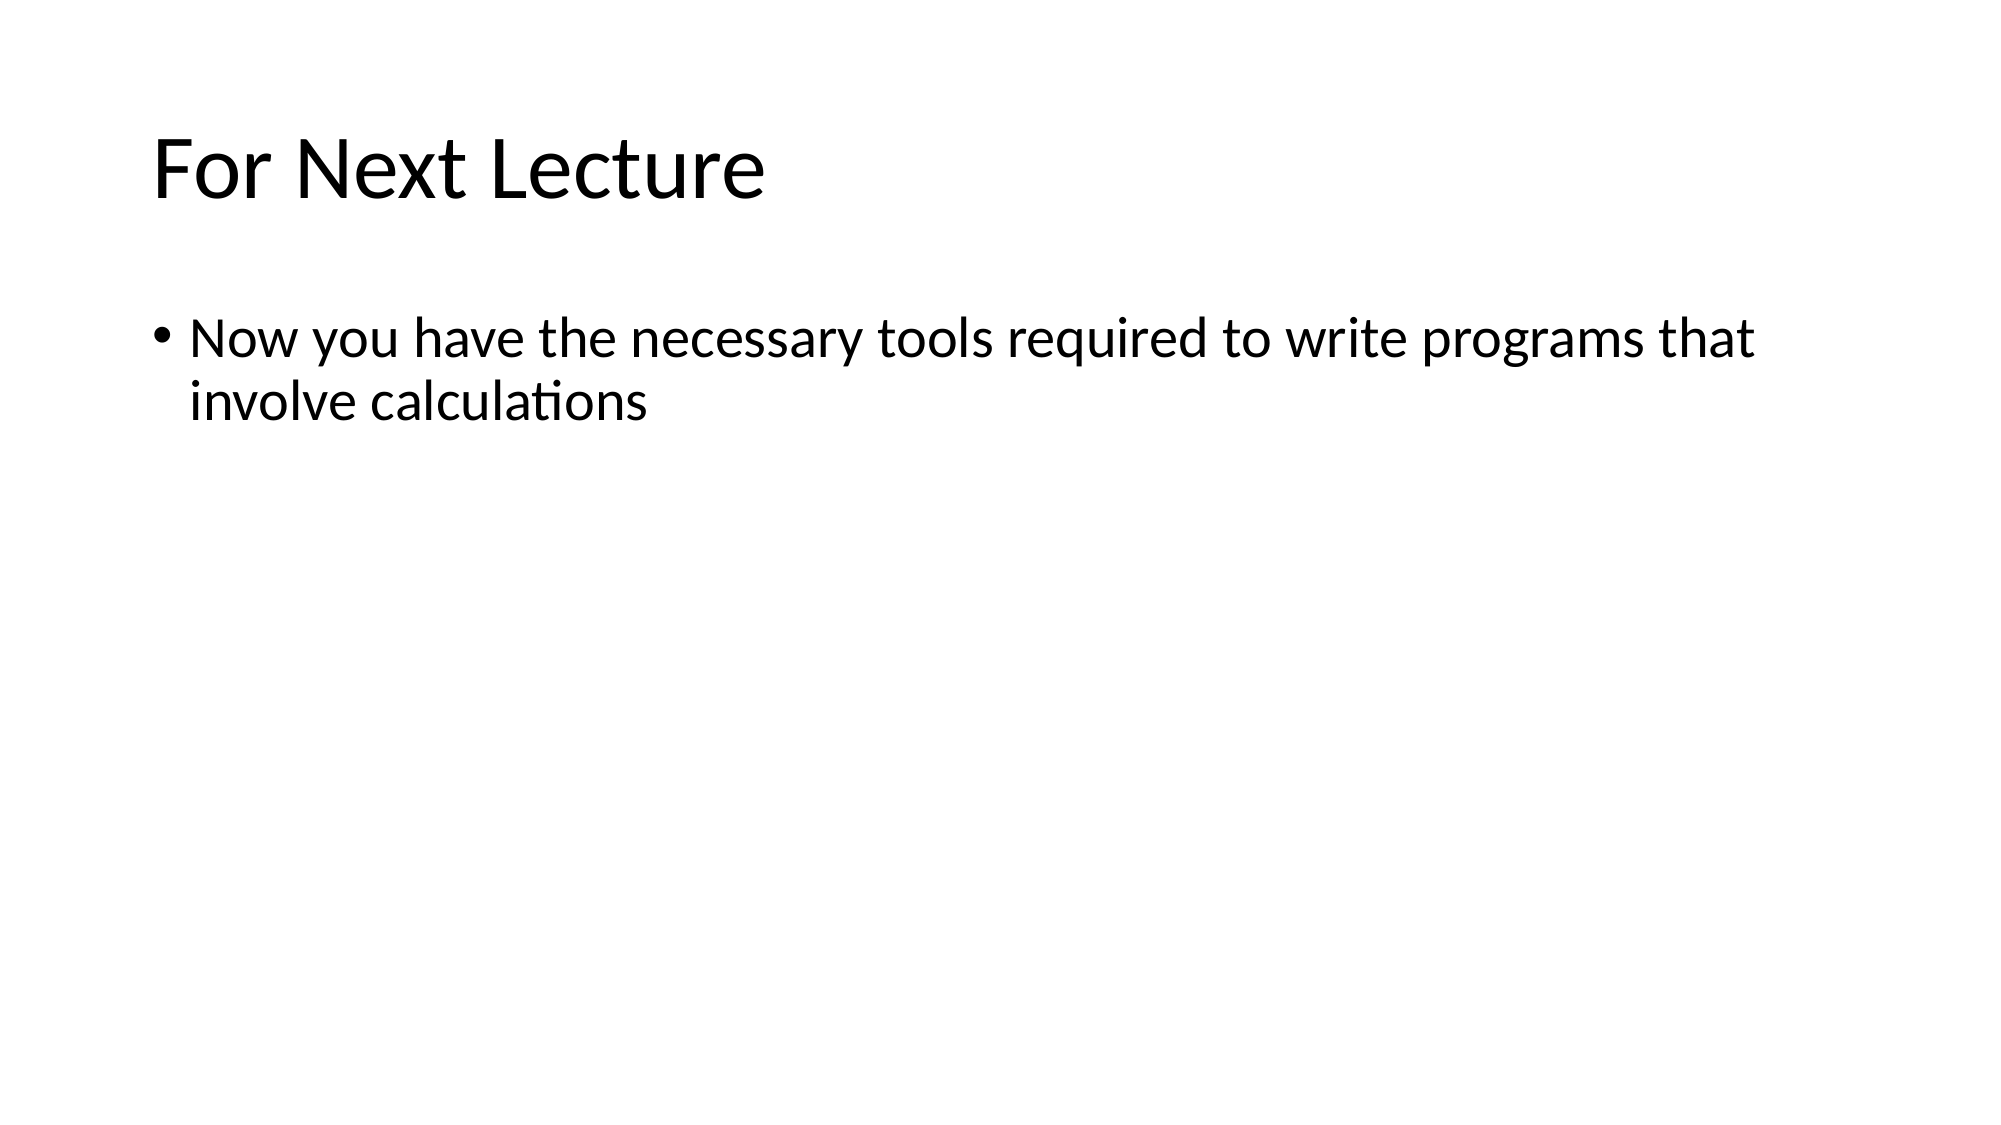

# For Next Lecture
Now you have the necessary tools required to write programs that involve calculations